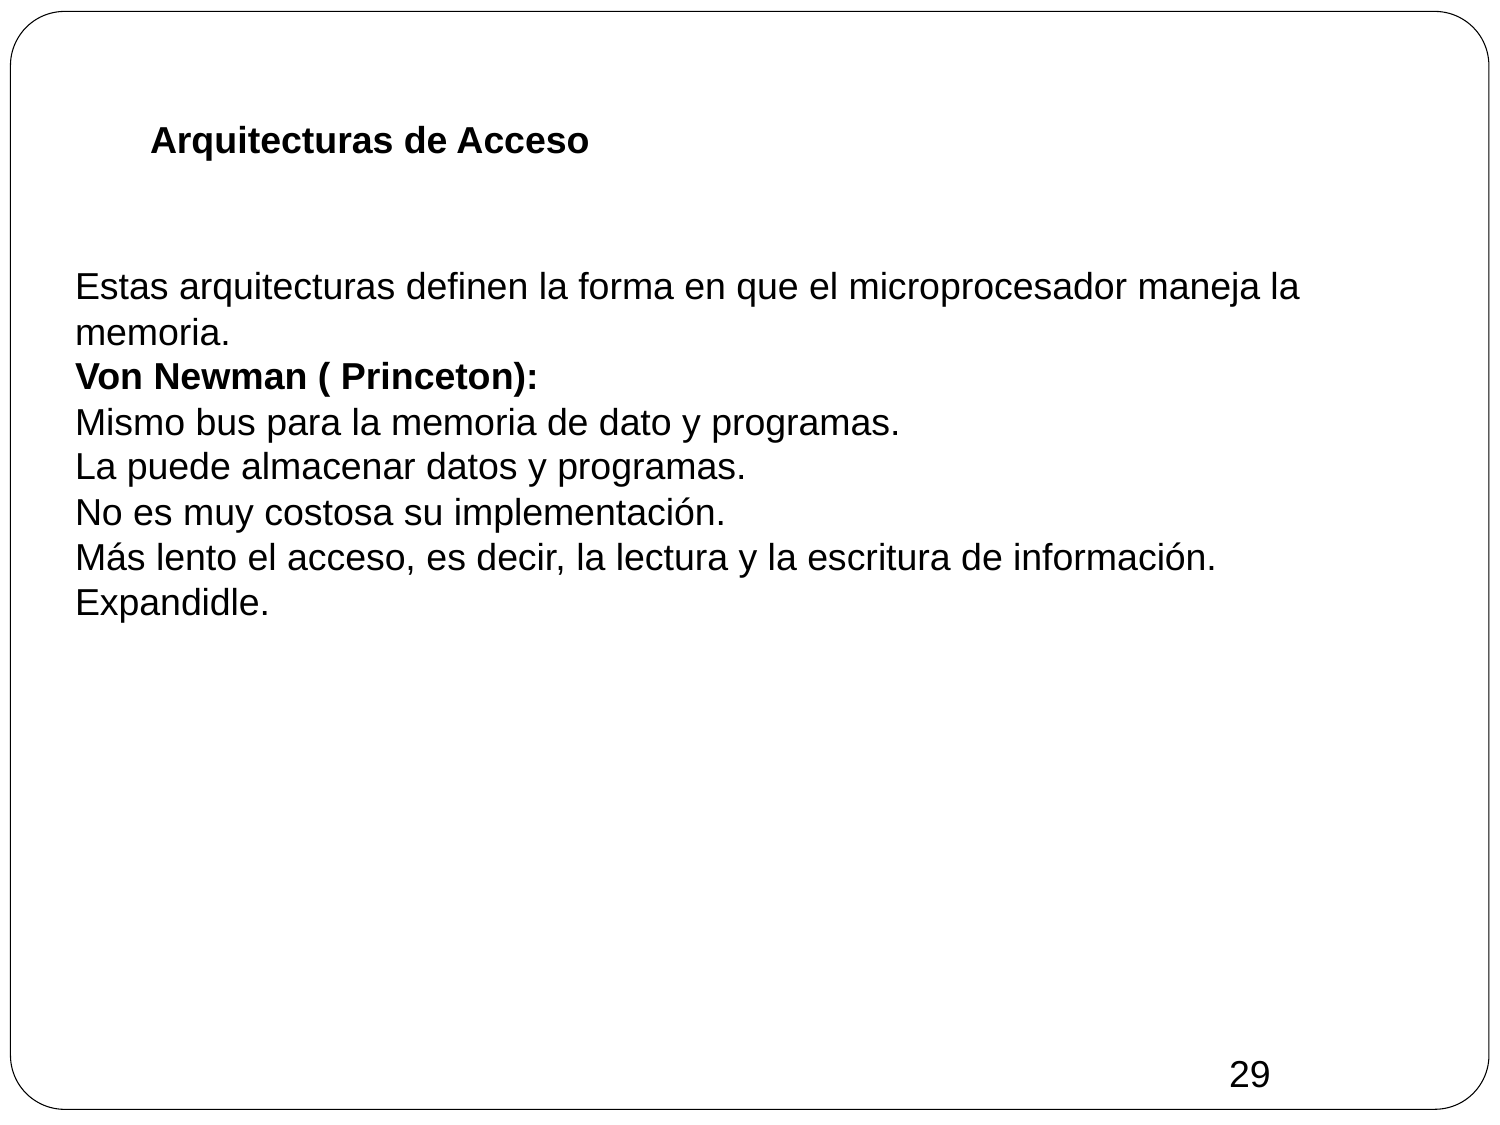

# Arquitecturas de Acceso
Estas arquitecturas definen la forma en que el microprocesador maneja la memoria.
Von Newman ( Princeton):
Mismo bus para la memoria de dato y programas.
La puede almacenar datos y programas.
No es muy costosa su implementación.
Más lento el acceso, es decir, la lectura y la escritura de información.
Expandidle.

29